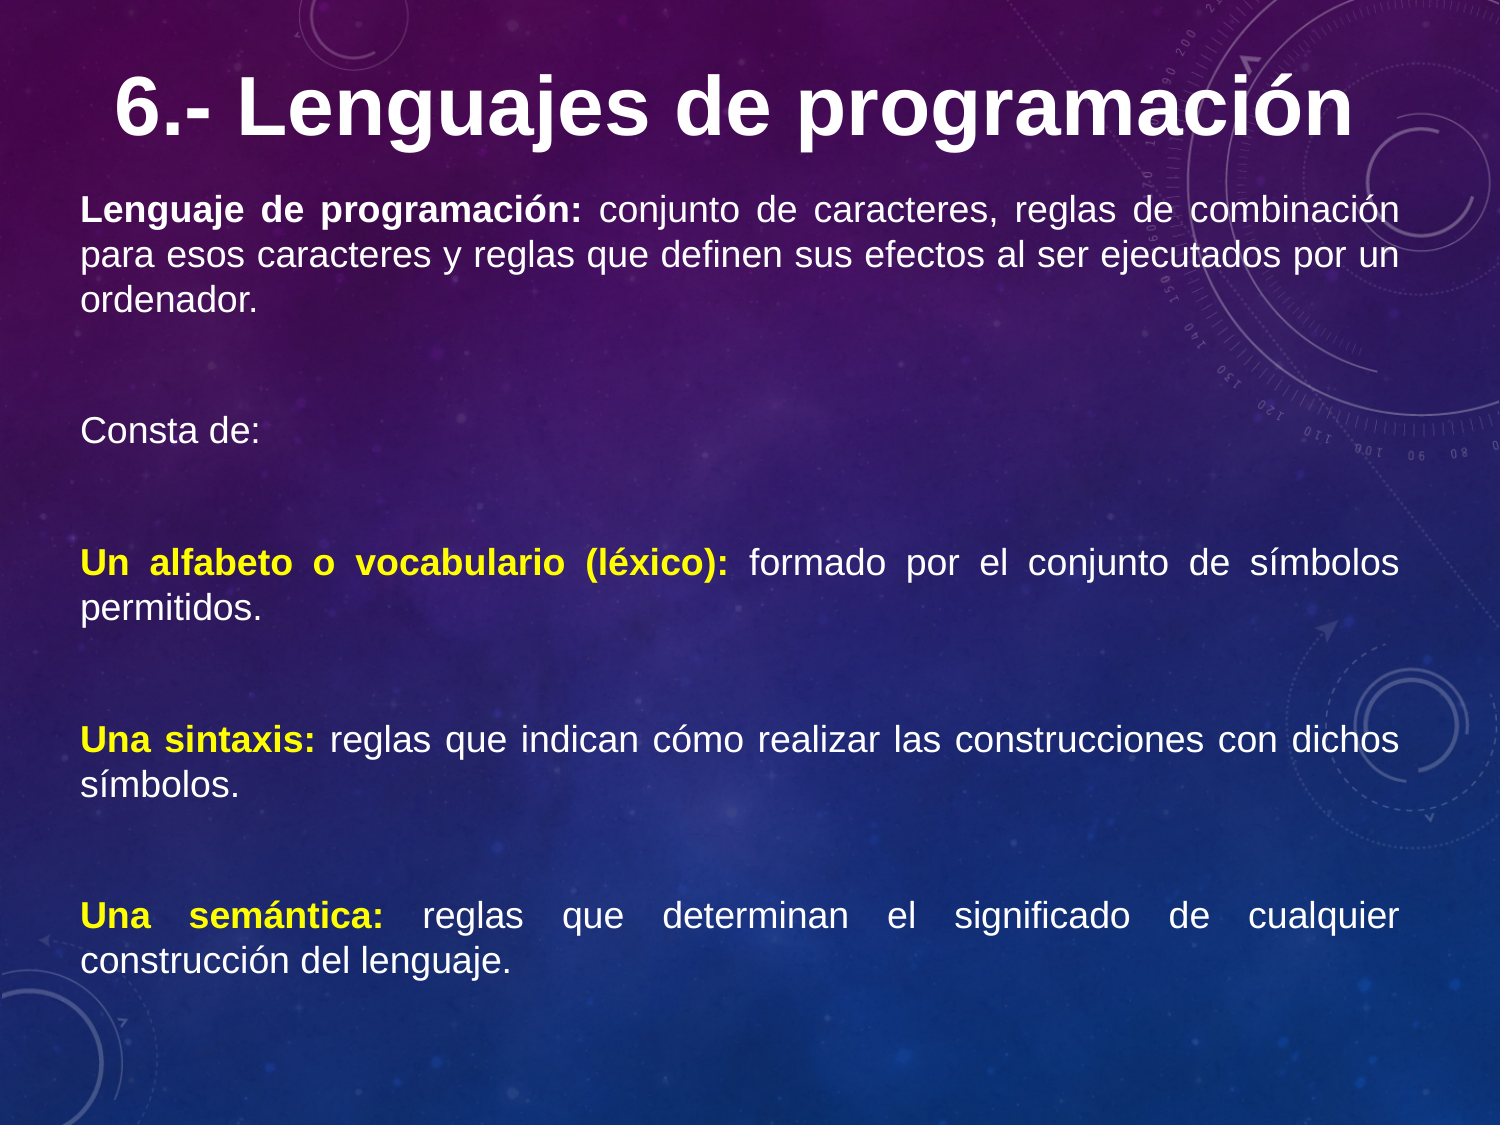

6.- Lenguajes de programación

Lenguaje de programación: conjunto de caracteres, reglas de combinación para esos caracteres y reglas que definen sus efectos al ser ejecutados por un ordenador.

Consta de:

Un alfabeto o vocabulario (léxico): formado por el conjunto de símbolos permitidos.

Una sintaxis: reglas que indican cómo realizar las construcciones con dichos símbolos.

Una semántica: reglas que determinan el significado de cualquier construcción del lenguaje.